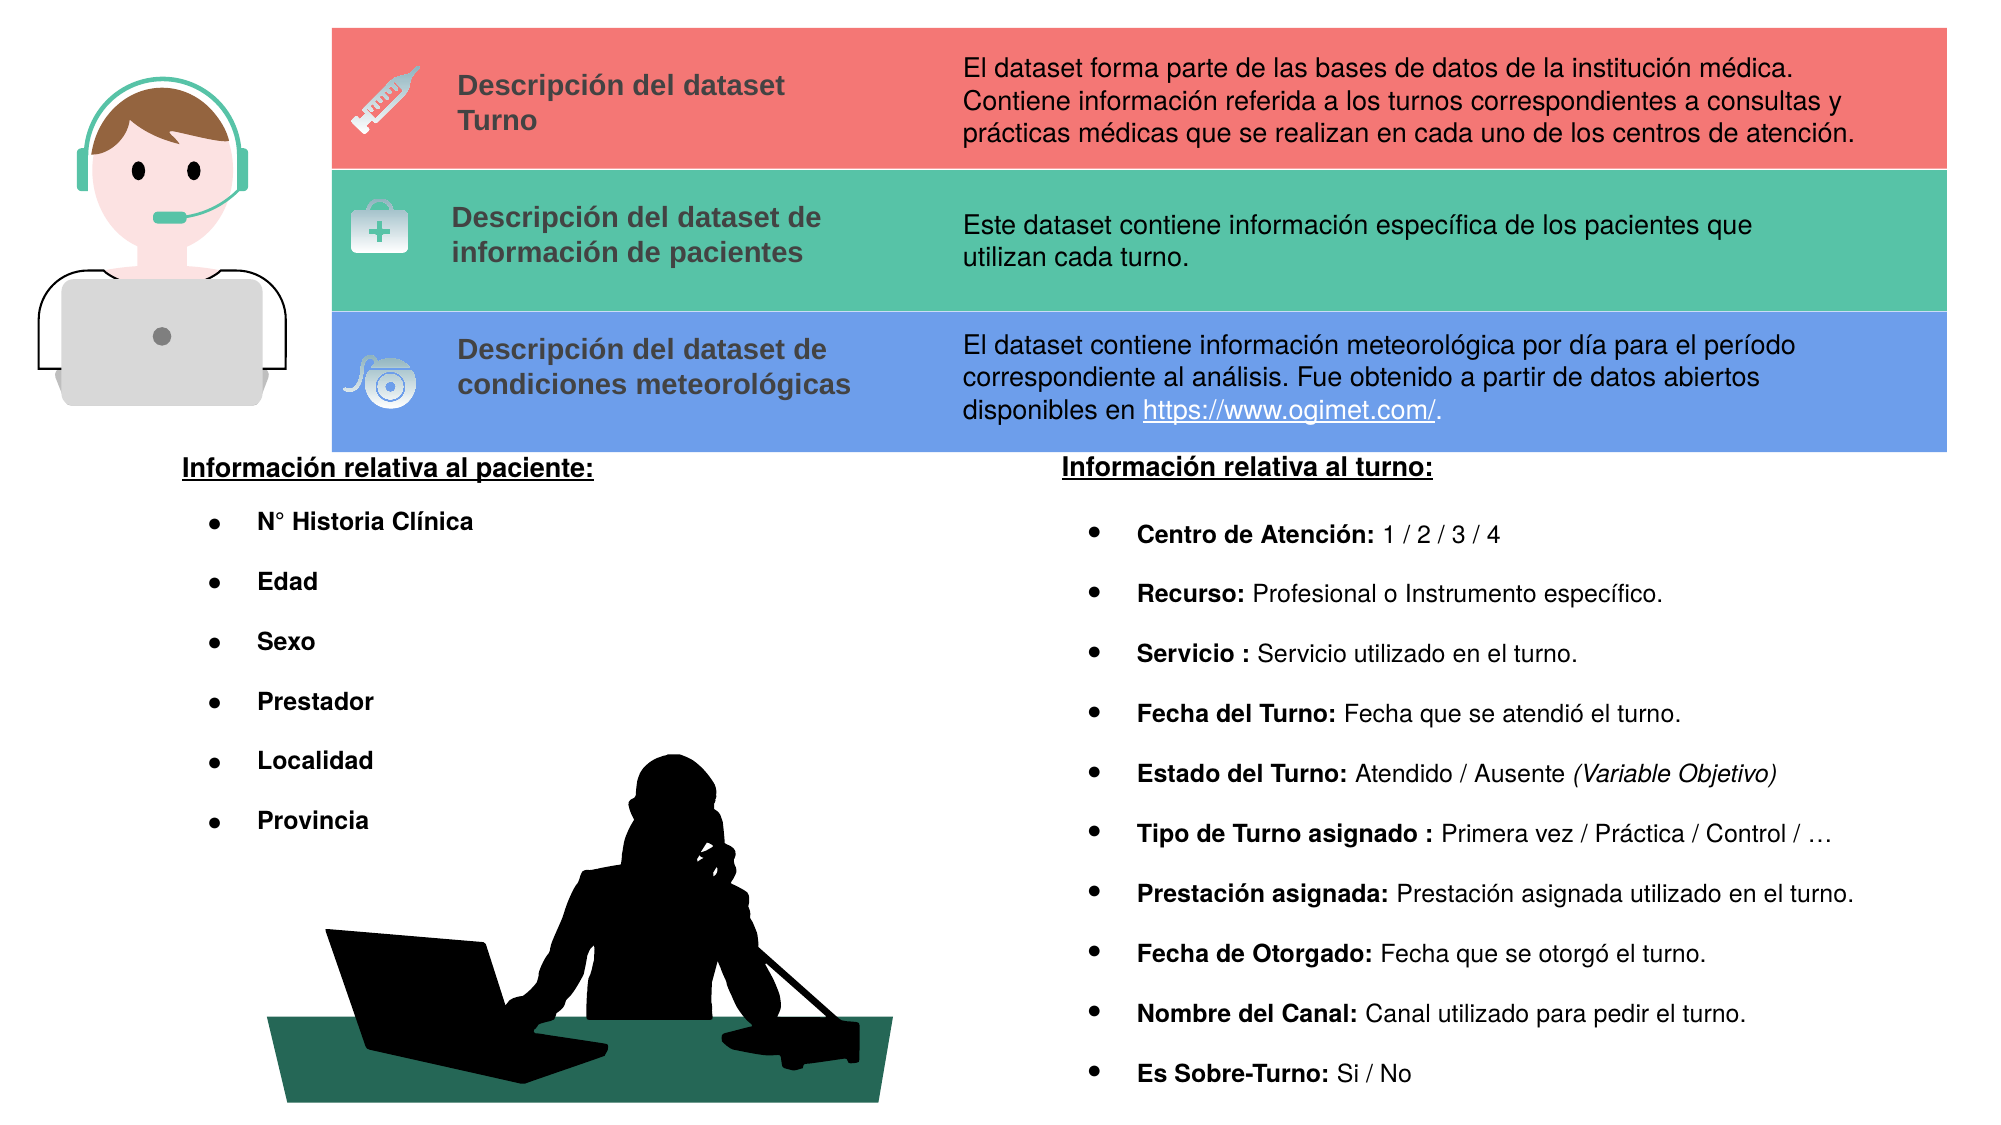

El dataset forma parte de las bases de datos de la institución médica. Contiene información referida a los turnos correspondientes a consultas y prácticas médicas que se realizan en cada uno de los centros de atención.
Descripción del dataset Turno

Descripción del dataset de información de pacientes

Este dataset contiene información específica de los pacientes que utilizan cada turno.

El dataset contiene información meteorológica por día para el período correspondiente al análisis. Fue obtenido a partir de datos abiertos disponibles en https://www.ogimet.com/.
Descripción del dataset de condiciones meteorológicas

Información relativa al turno:
Centro de Atención: 1 / 2 / 3 / 4
Recurso: Profesional o Instrumento específico.
Servicio : Servicio utilizado en el turno.
Fecha del Turno: Fecha que se atendió el turno.
Estado del Turno: Atendido / Ausente (Variable Objetivo)
Tipo de Turno asignado : Primera vez / Práctica / Control / …
Prestación asignada: Prestación asignada utilizado en el turno.
Fecha de Otorgado: Fecha que se otorgó el turno.
Nombre del Canal: Canal utilizado para pedir el turno.
Es Sobre-Turno: Si / No

Información relativa al paciente:
N° Historia Clínica
Edad
Sexo
Prestador
Localidad
Provincia